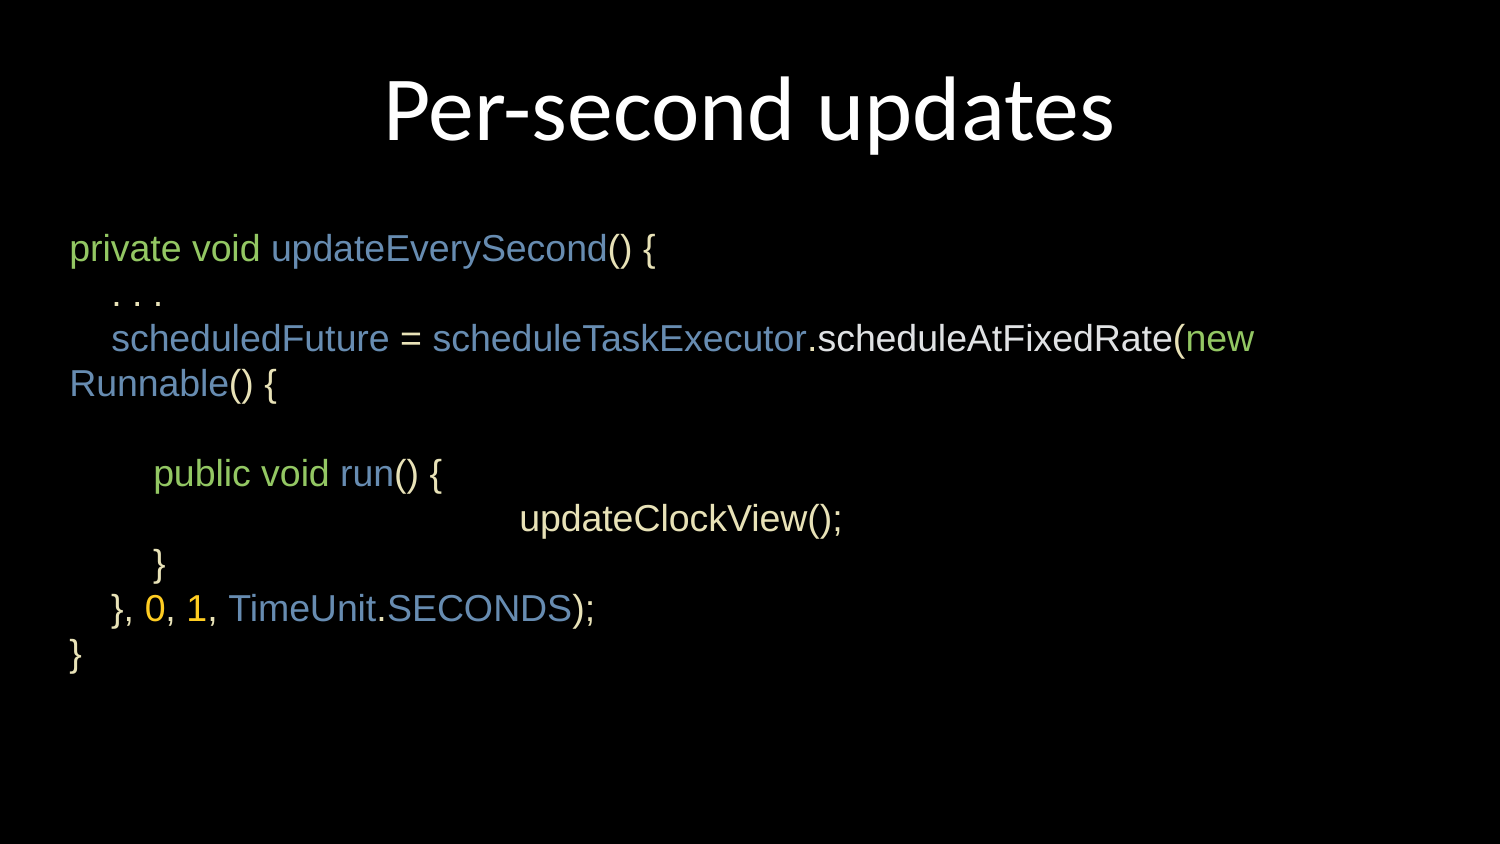

# Per-second updates
private void updateEverySecond() {
    . . .
    scheduledFuture = scheduleTaskExecutor.scheduleAtFixedRate(new Runnable() {
        public void run() {
			updateClockView();
        }
    }, 0, 1, TimeUnit.SECONDS);
}